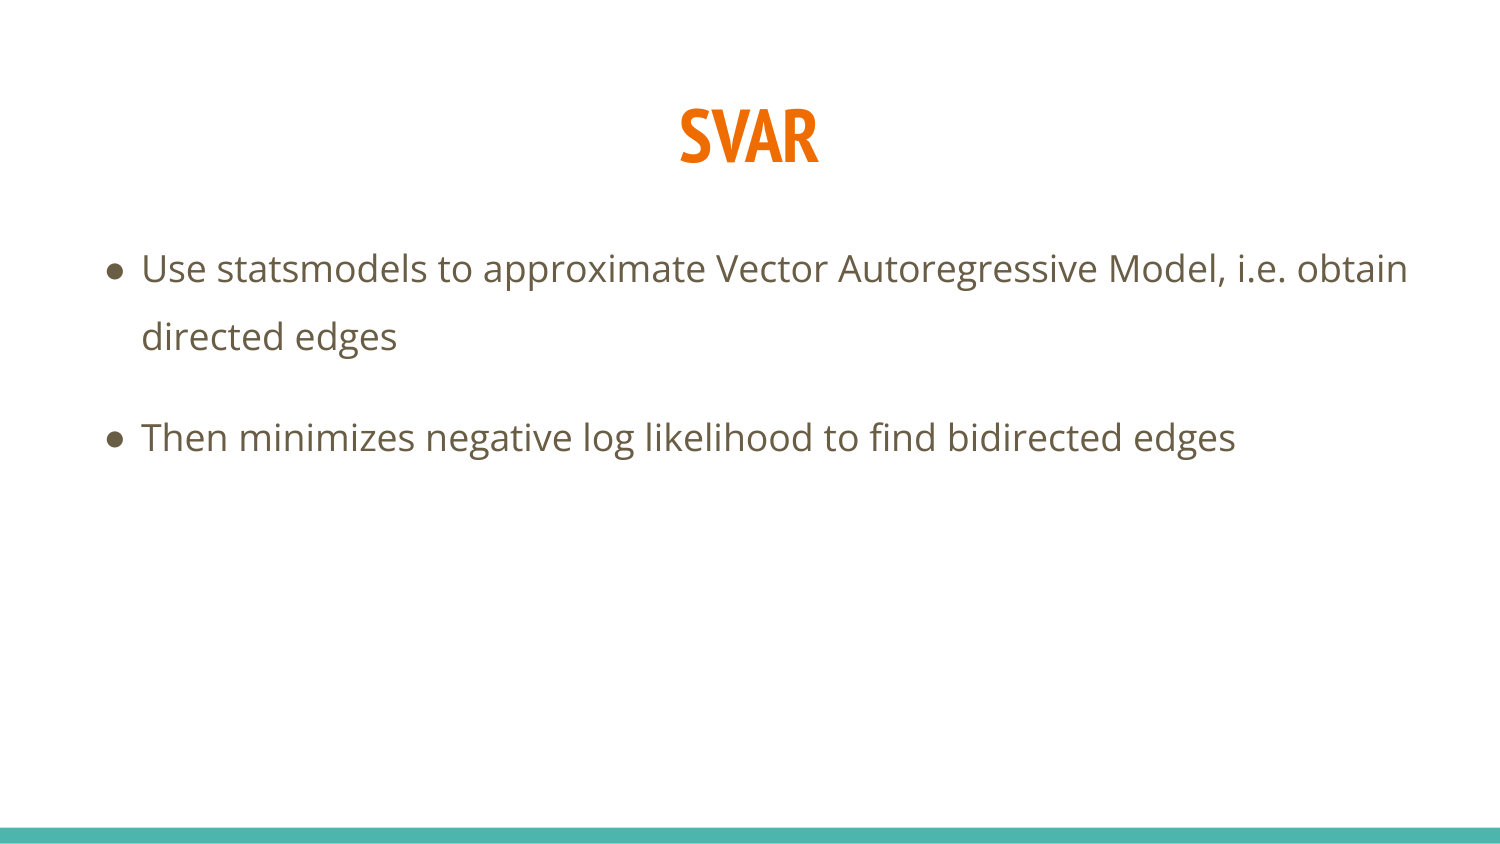

# SVAR

Use statsmodels to approximate Vector Autoregressive Model, i.e. obtain directed edges
Then minimizes negative log likelihood to find bidirected edges